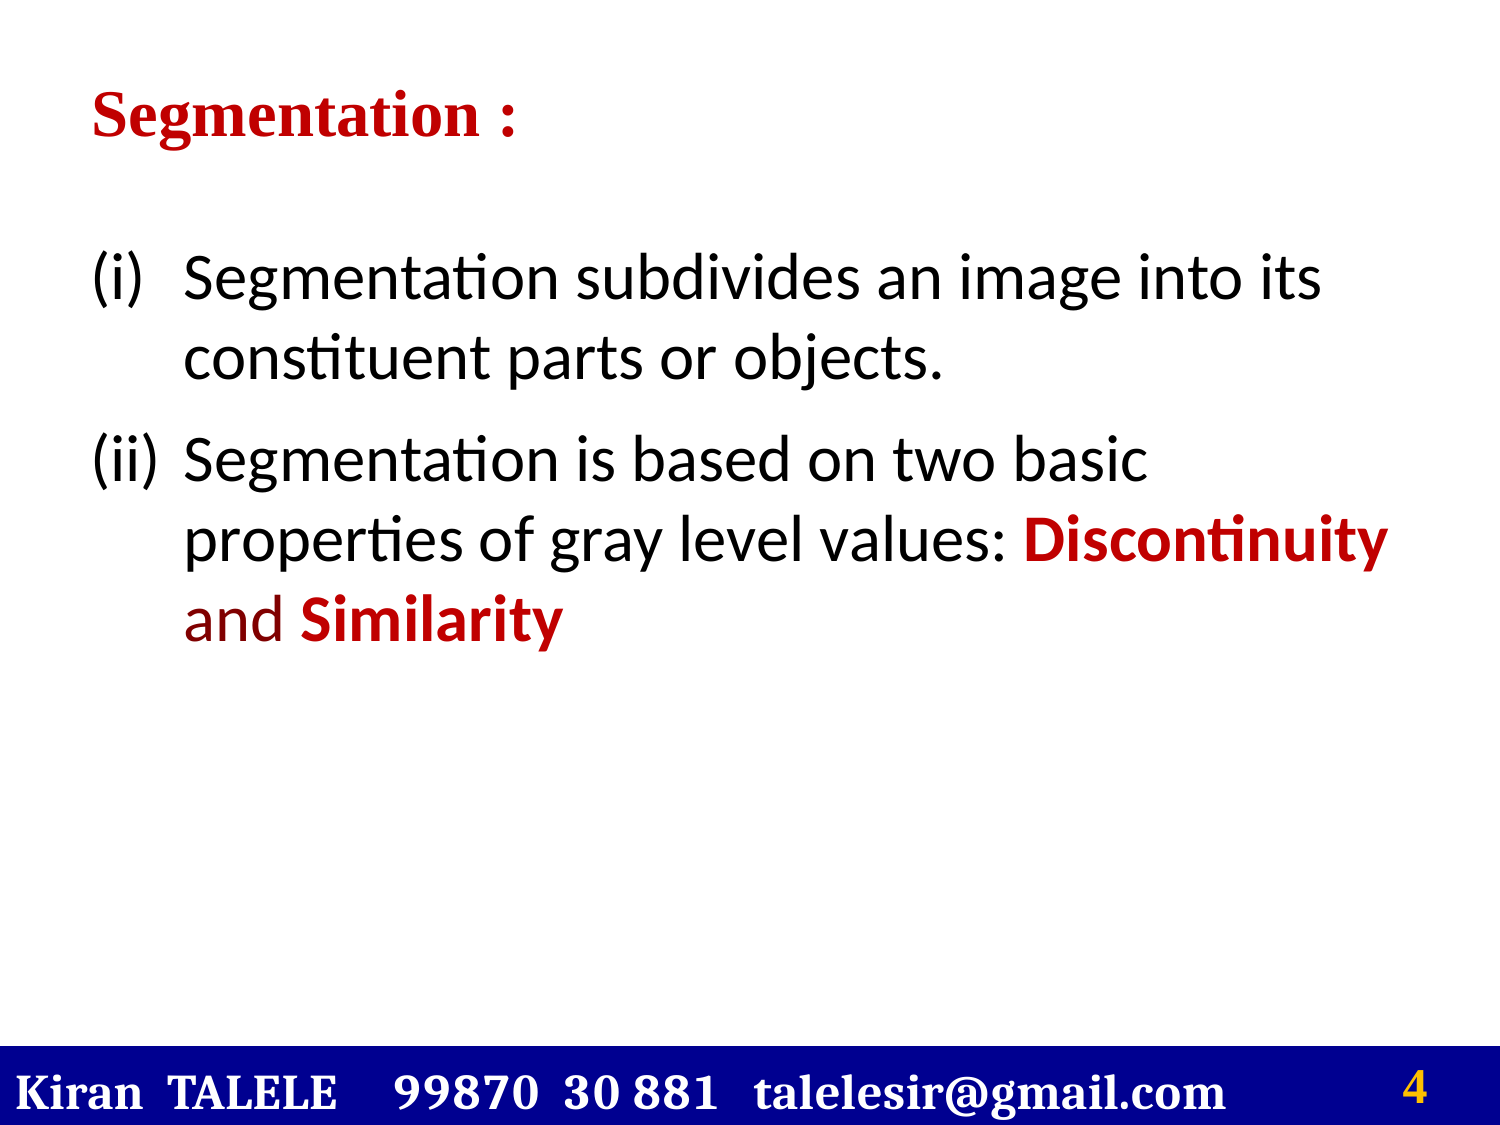

Segmentation :
Segmentation subdivides an image into its   constituent parts or objects.

Segmentation is based on two basic properties of gray level values: Discontinuity and Similarity
Kiran  TALELE     99870  30 881   talelesir@gmail.com
4